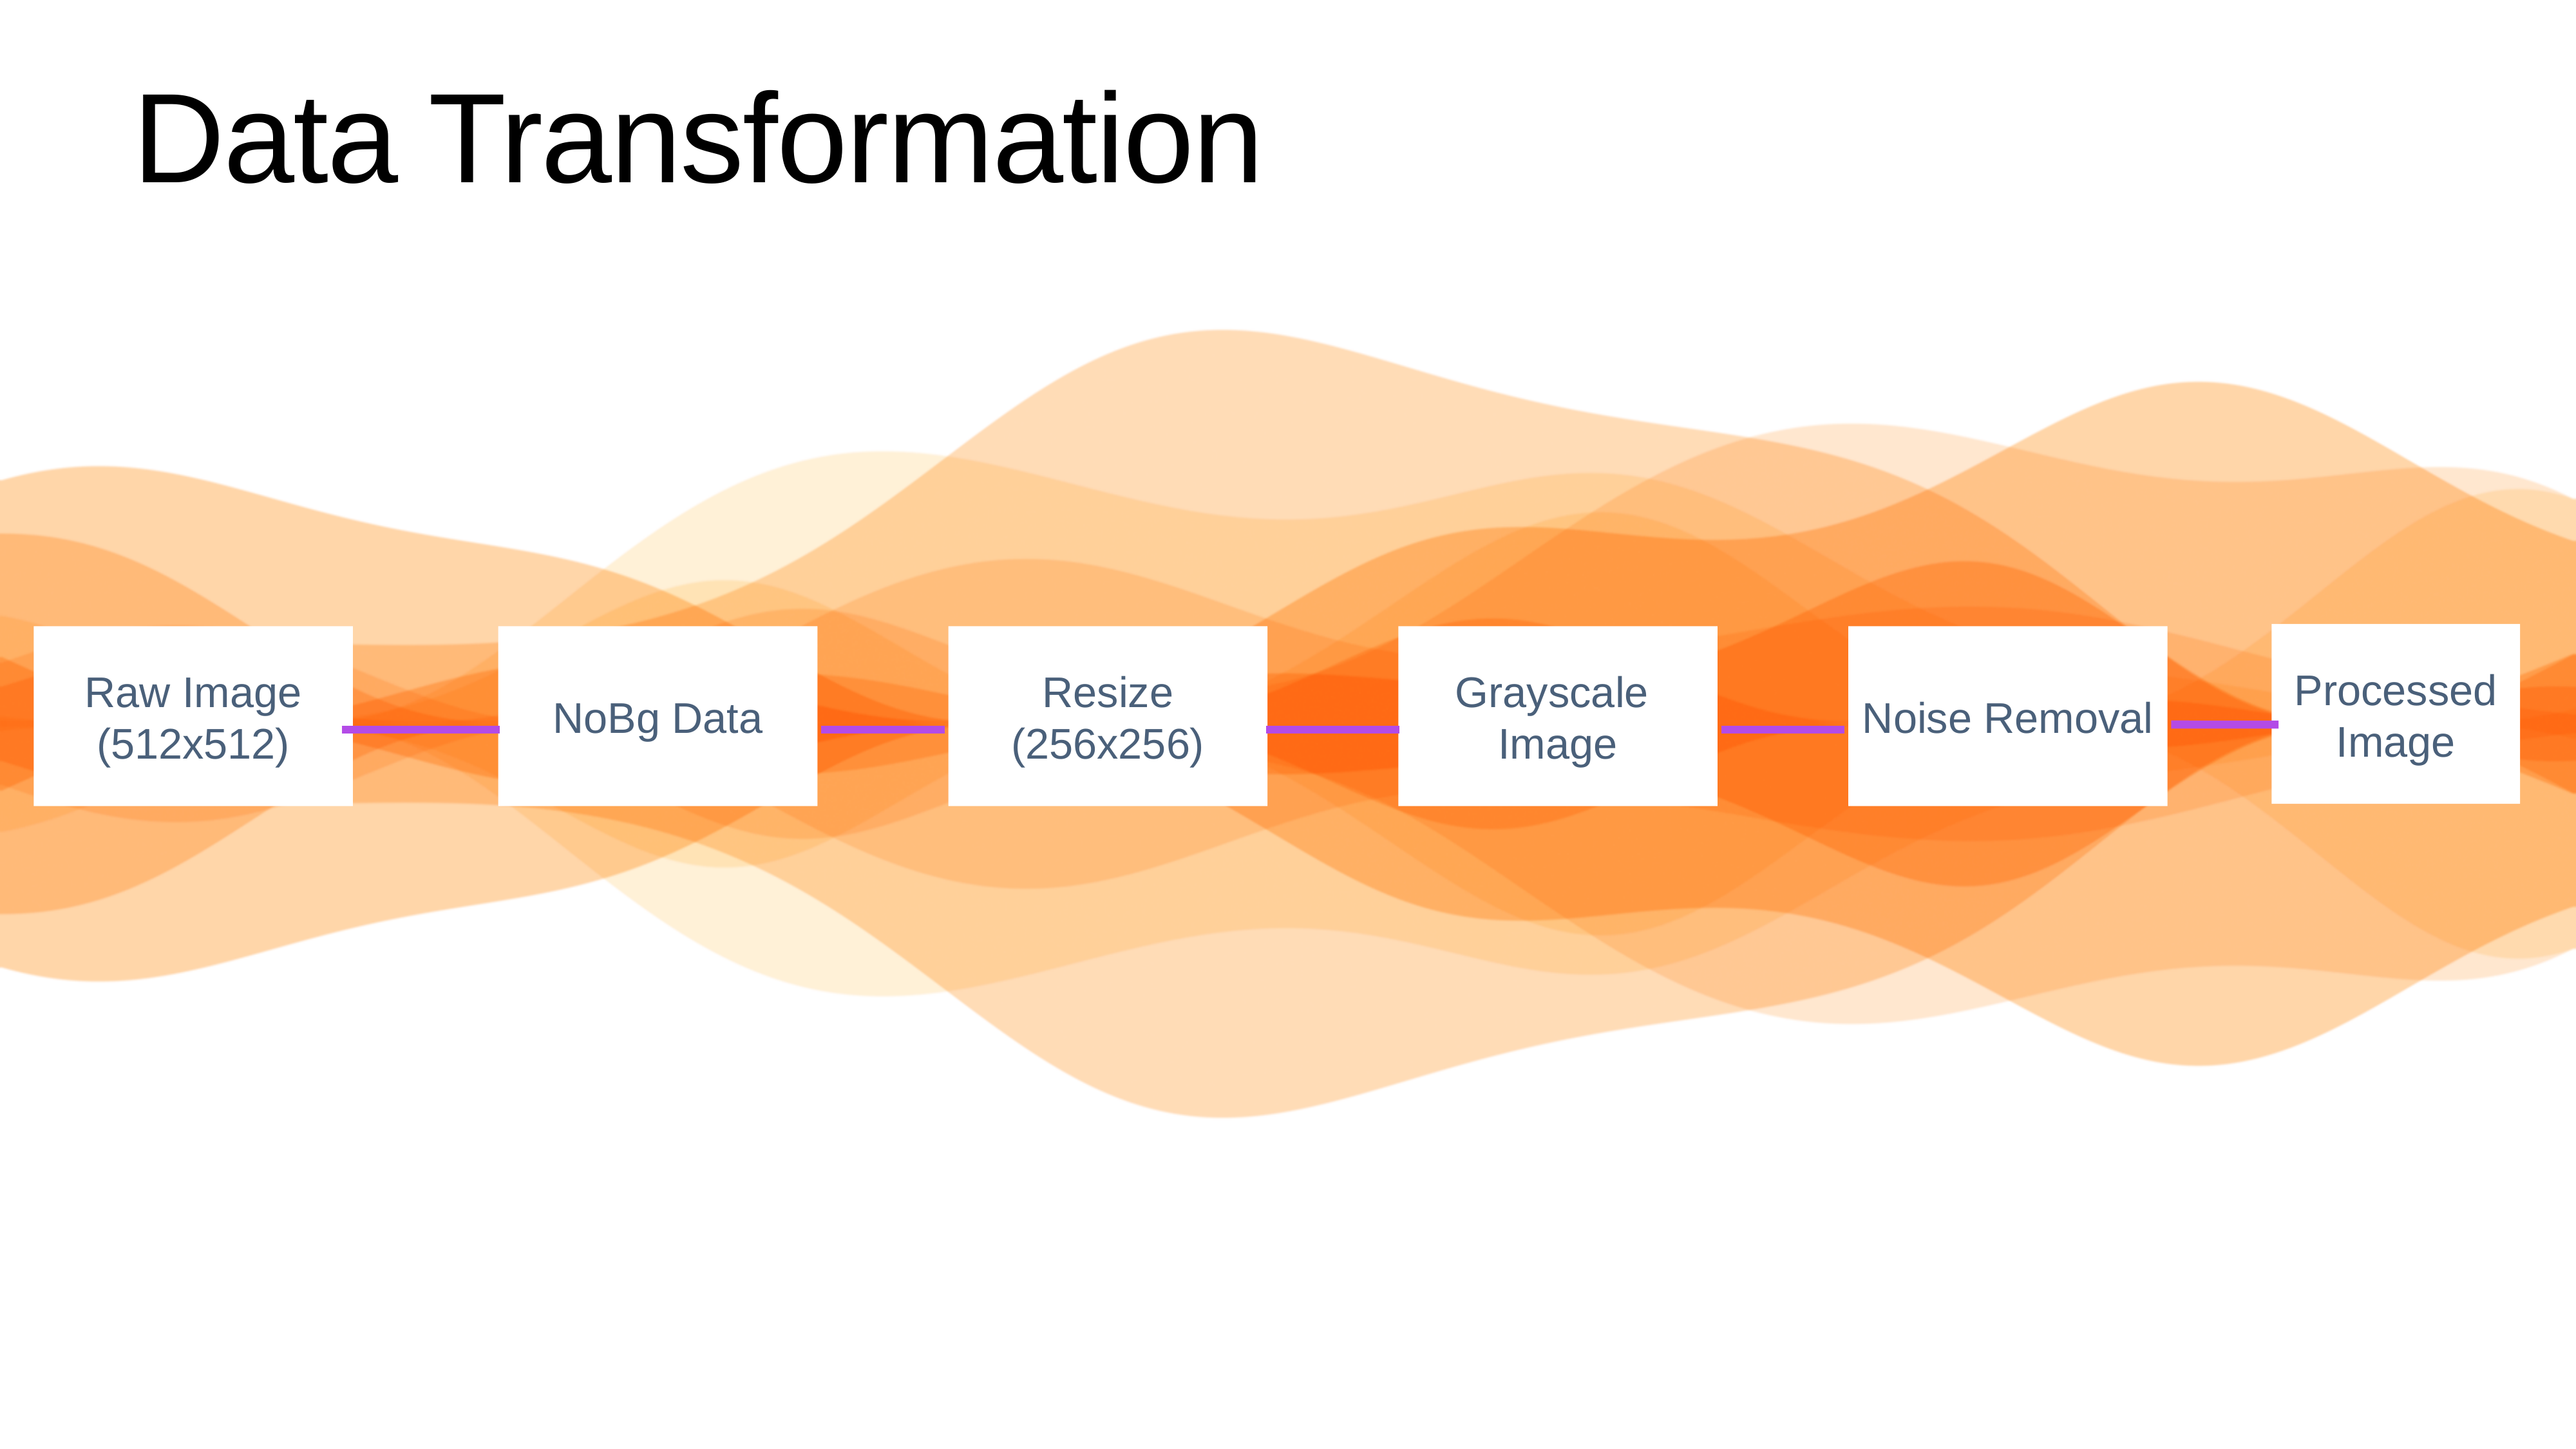

# Data Transformation
Processed Image
Raw Image
(512x512)
NoBg Data
Resize
(256x256)
Grayscale
Image
Noise Removal